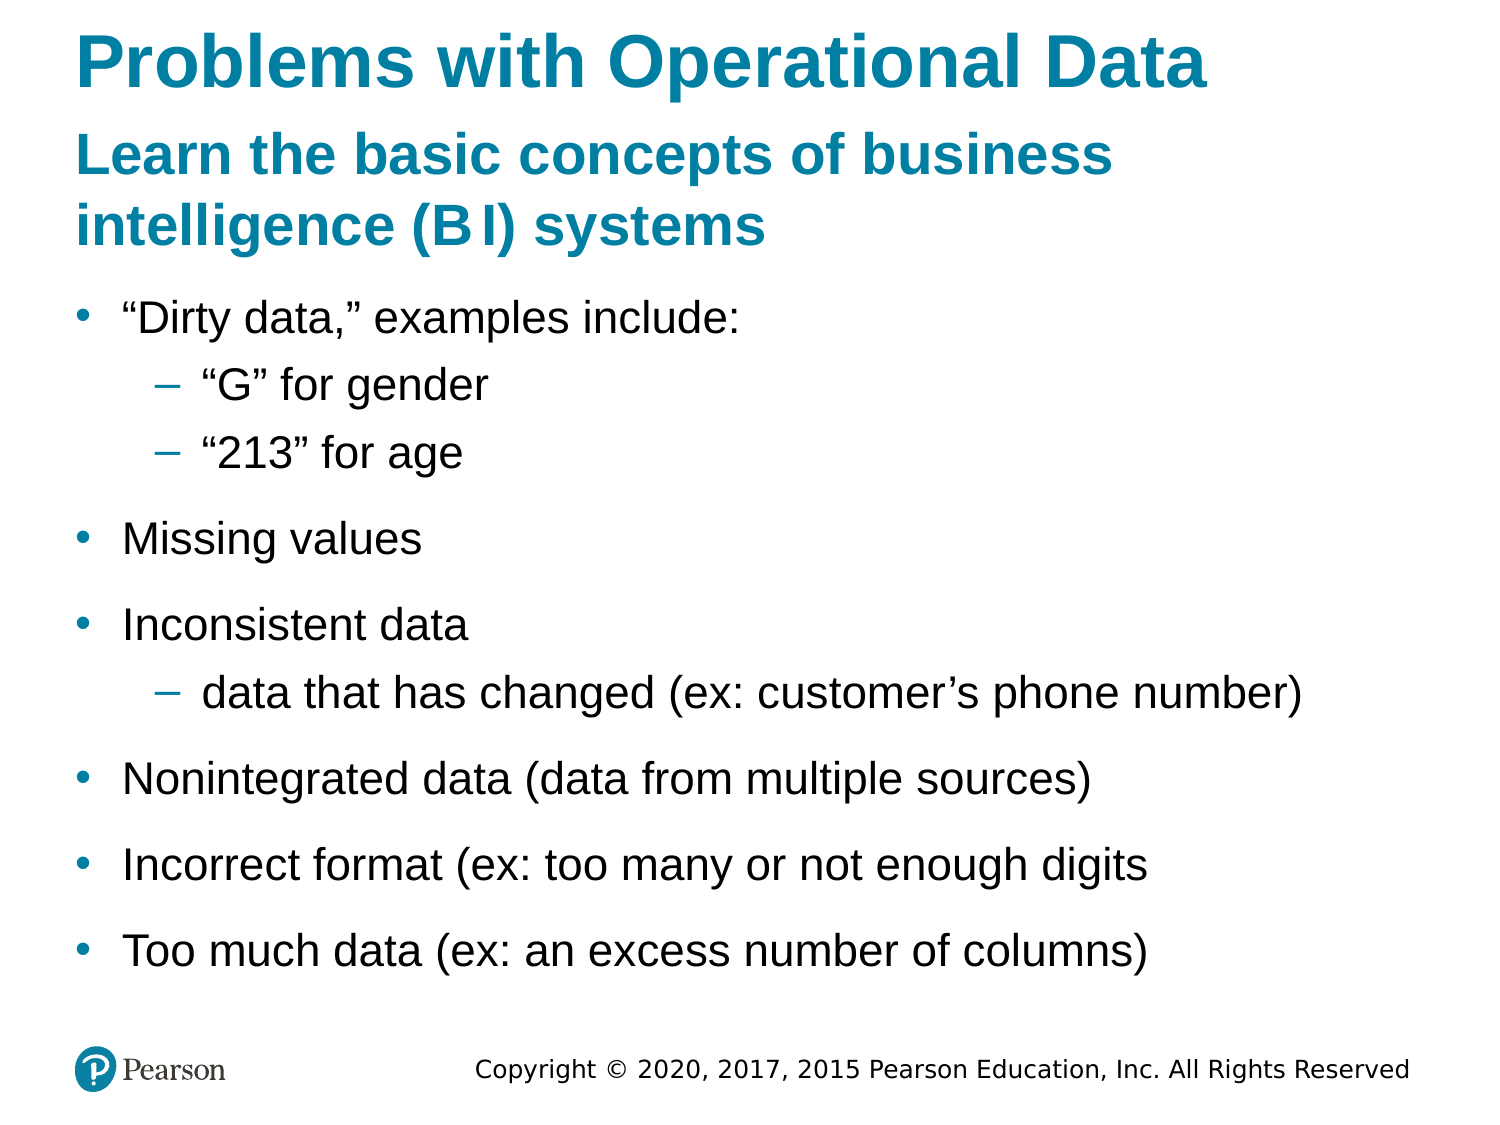

# Problems with Operational Data
Learn the basic concepts of business intelligence (B I) systems
“Dirty data,” examples include:
“G” for gender
“213” for age
Missing values
Inconsistent data
data that has changed (ex: customer’s phone number)
Nonintegrated data (data from multiple sources)
Incorrect format (ex: too many or not enough digits
Too much data (ex: an excess number of columns)